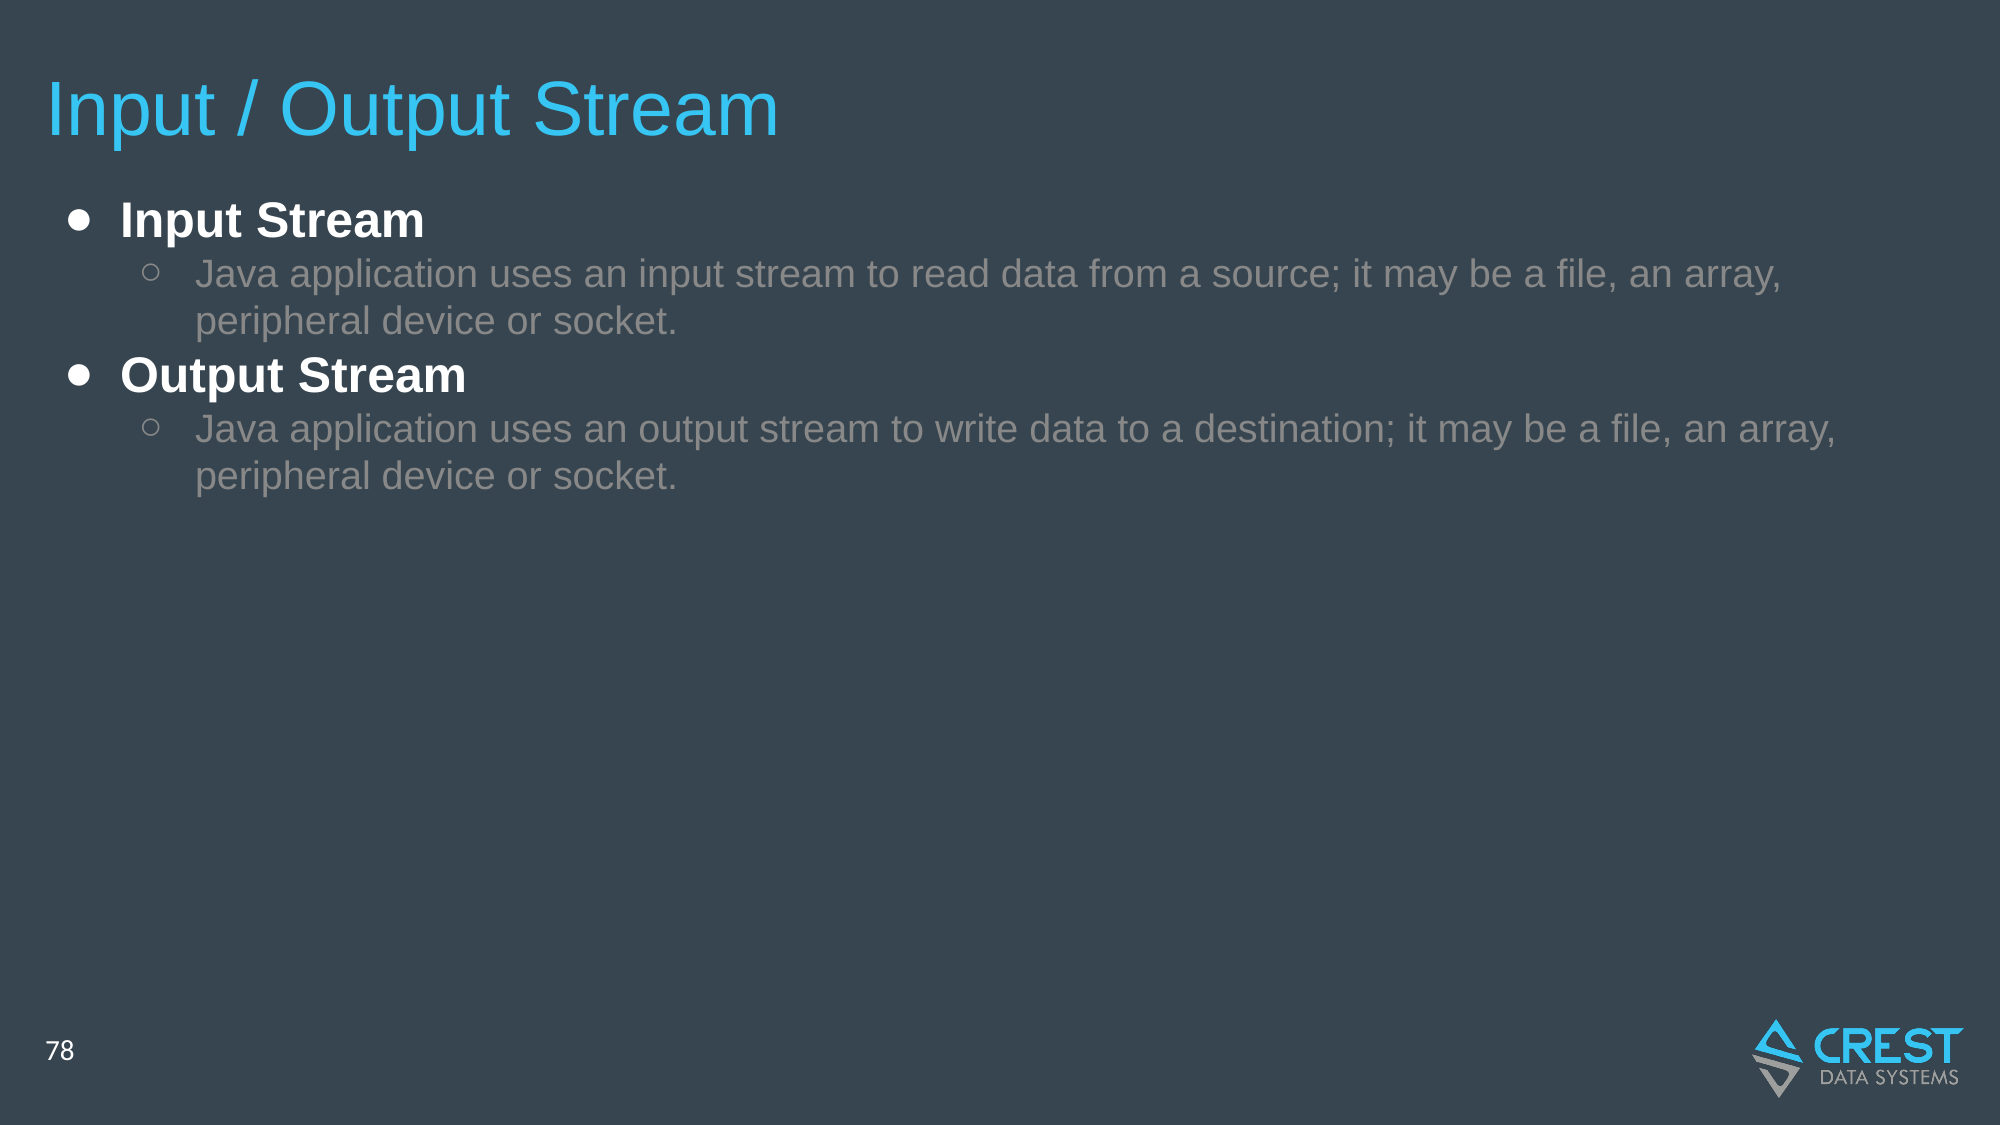

# Input / Output Stream
Input Stream
Java application uses an input stream to read data from a source; it may be a file, an array, peripheral device or socket.
Output Stream
Java application uses an output stream to write data to a destination; it may be a file, an array, peripheral device or socket.
78